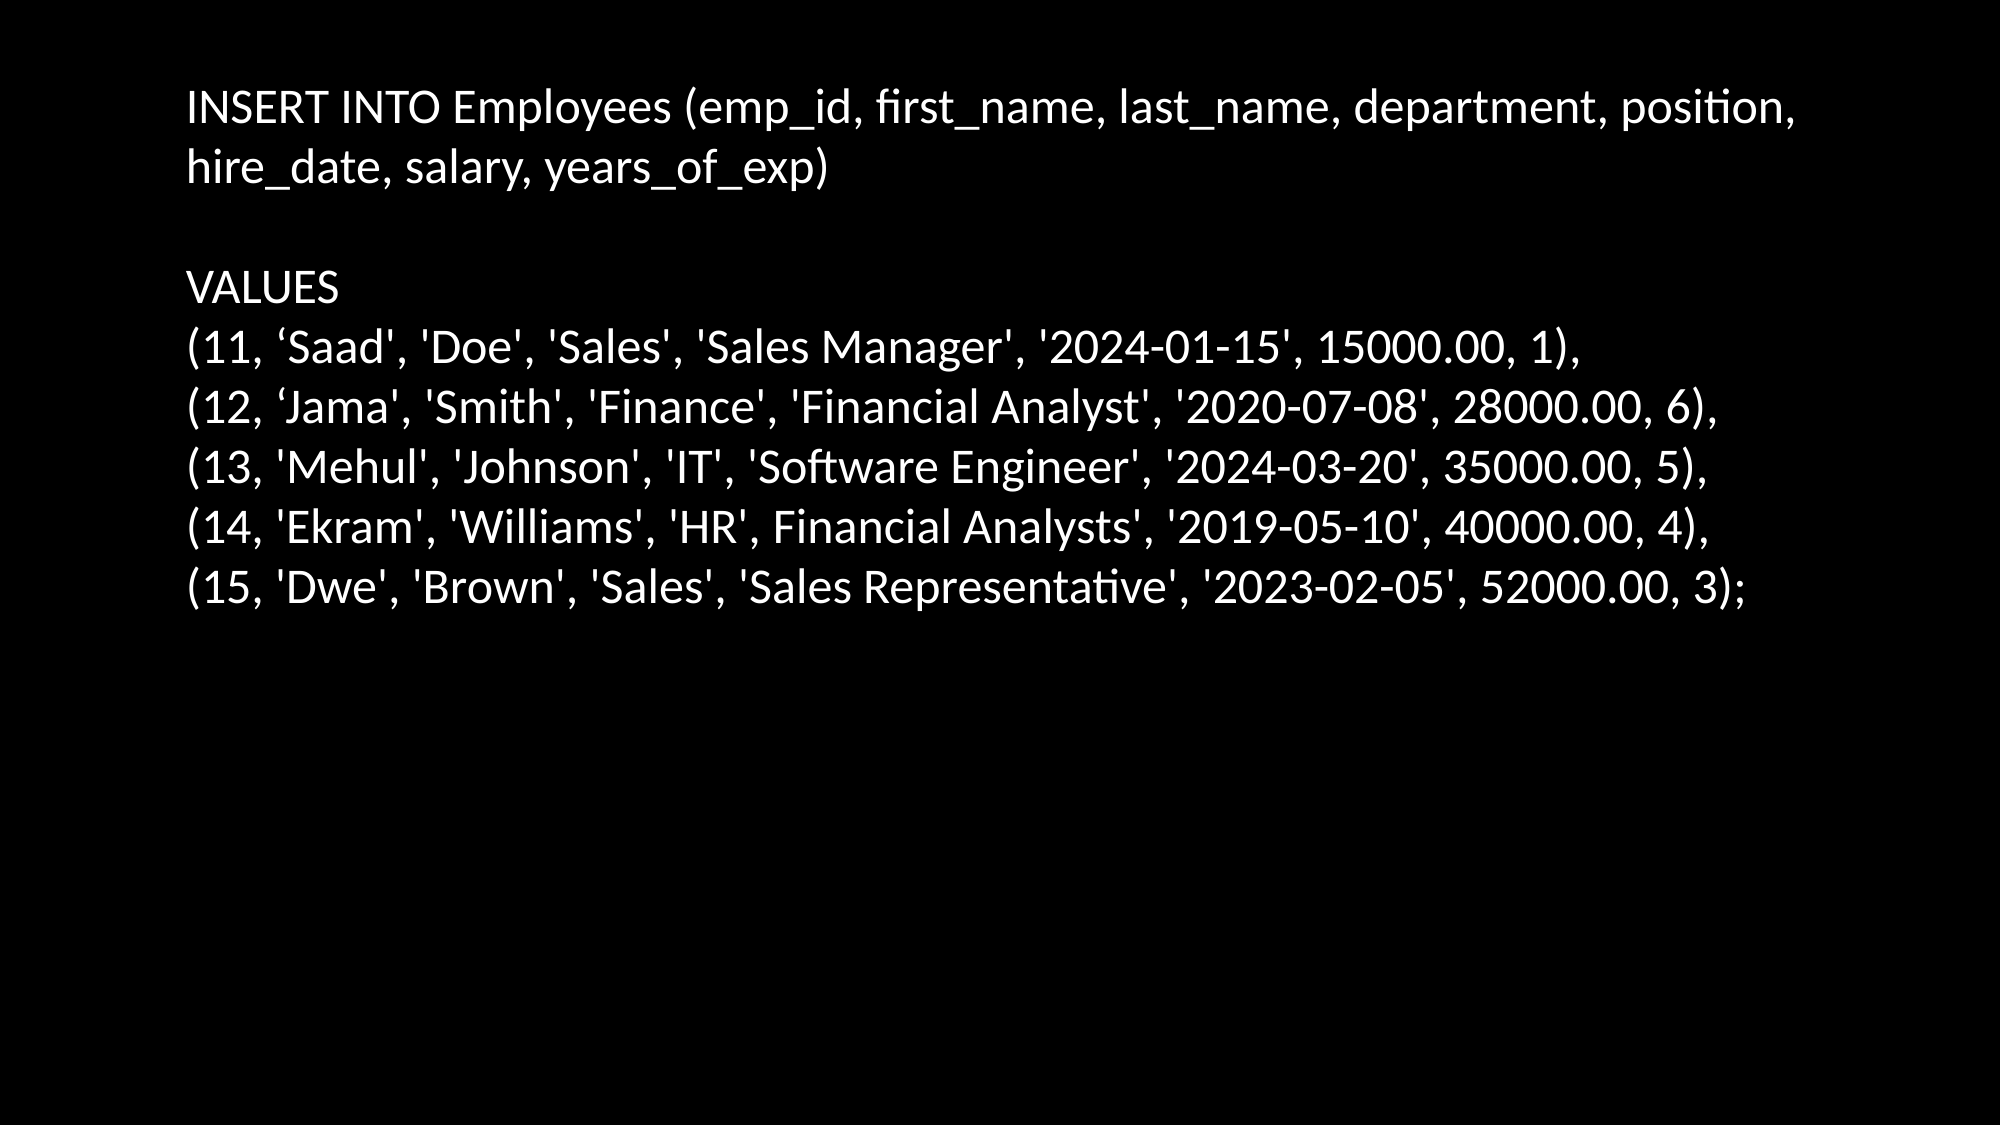

INSERT INTO Employees (emp_id, first_name, last_name, department, position, hire_date, salary, years_of_exp)

VALUES
(11, ‘Saad', 'Doe', 'Sales', 'Sales Manager', '2024-01-15', 15000.00, 1),
(12, ‘Jama', 'Smith', 'Finance', 'Financial Analyst', '2020-07-08', 28000.00, 6),
(13, 'Mehul', 'Johnson', 'IT', 'Software Engineer', '2024-03-20', 35000.00, 5),
(14, 'Ekram', 'Williams', 'HR', Financial Analysts', '2019-05-10', 40000.00, 4),
(15, 'Dwe', 'Brown', 'Sales', 'Sales Representative', '2023-02-05', 52000.00, 3);